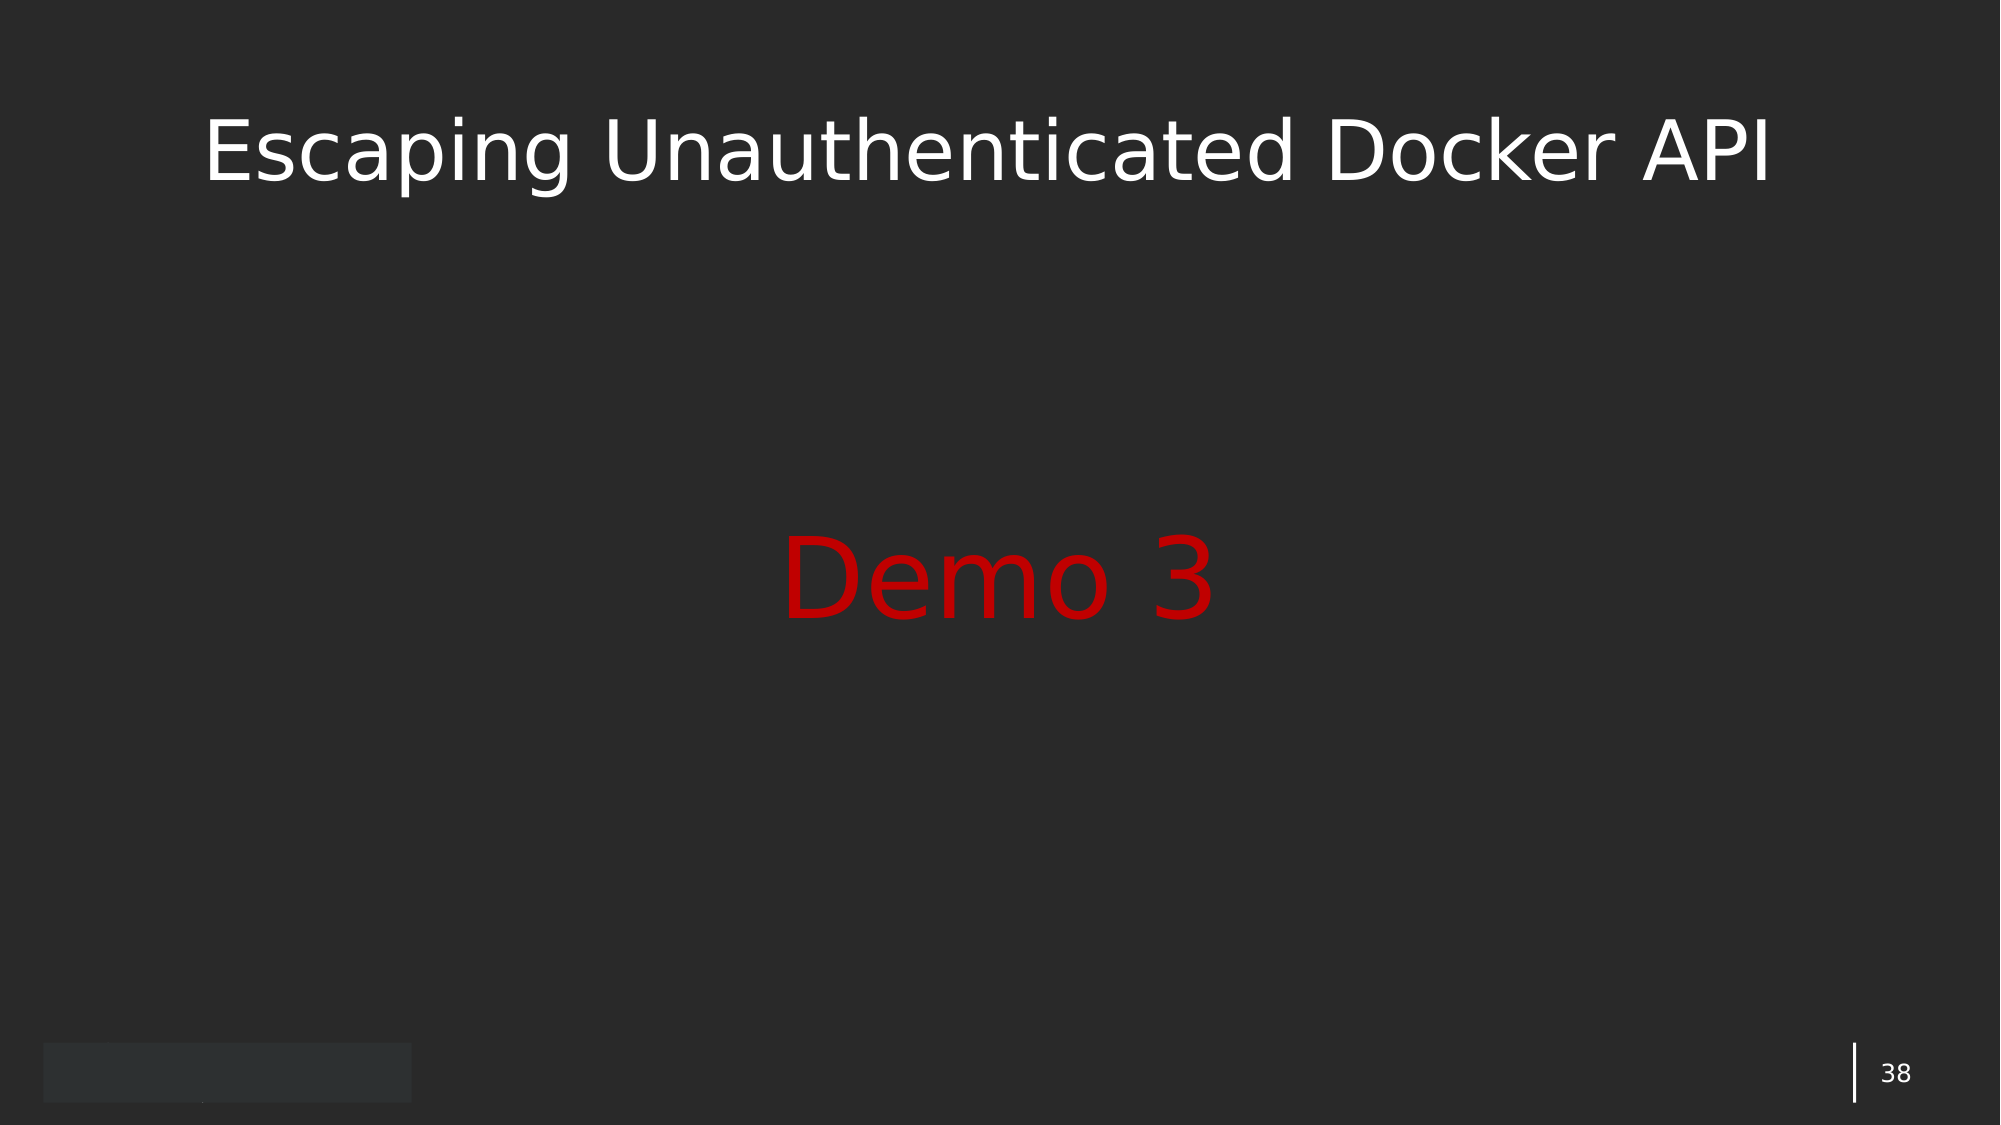

Escaping Unauthenticated Docker API
Demo 3

38